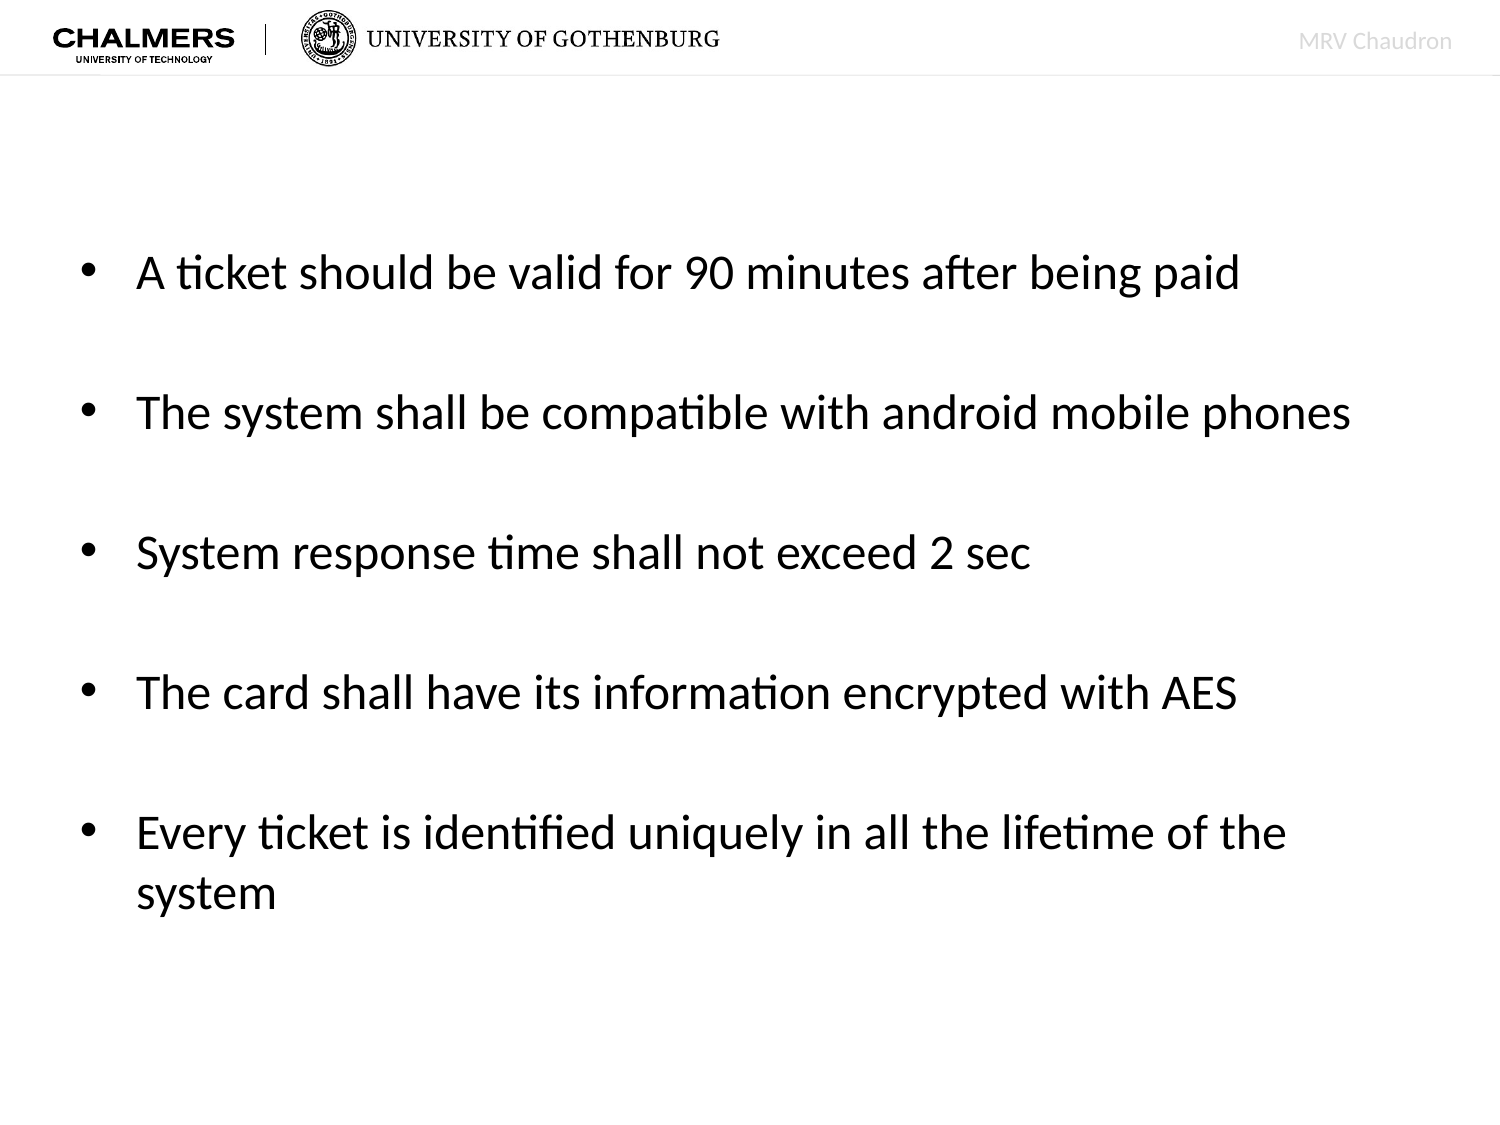

#
A ticket should be valid for 90 minutes after being paid

The system shall be compatible with android mobile phones

System response time shall not exceed 2 sec

The card shall have its information encrypted with AES

Every ticket is identified uniquely in all the lifetime of the system